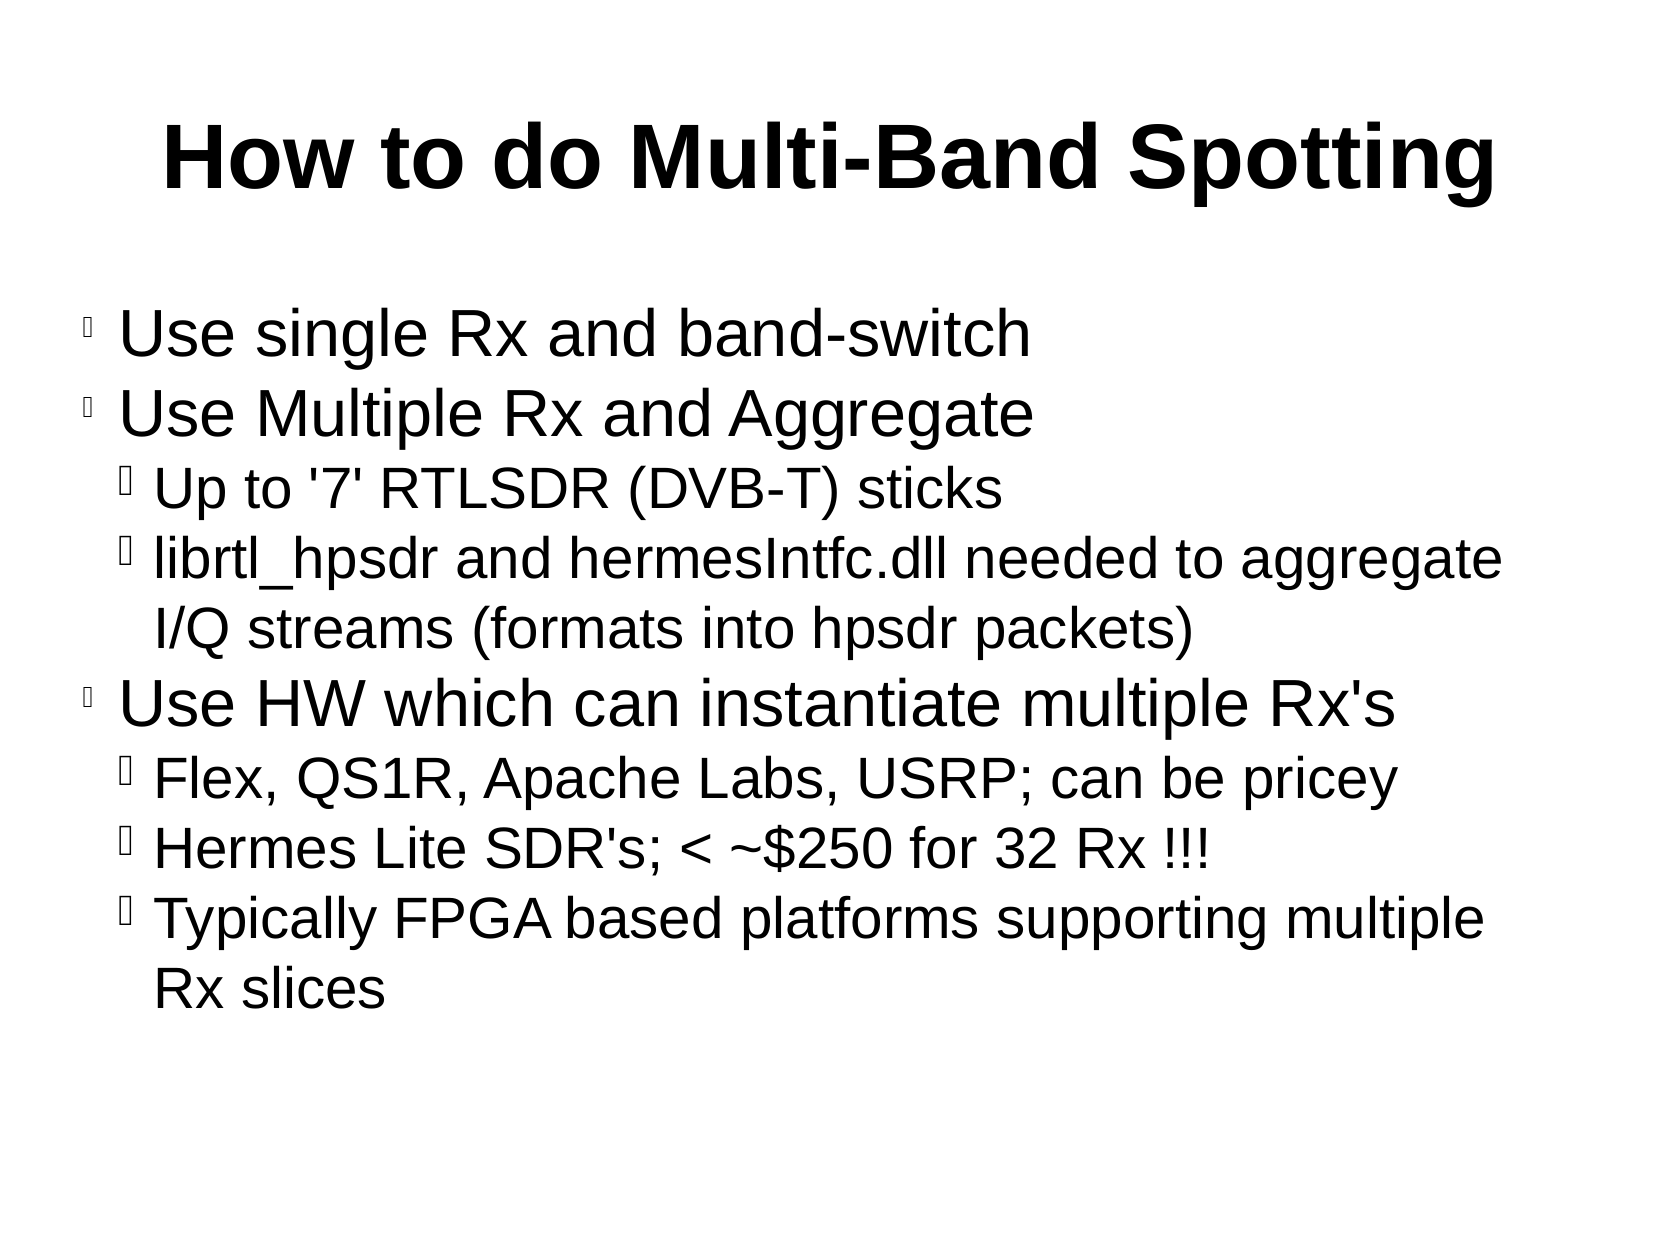

How to do Multi-Band Spotting
Use single Rx and band-switch
Use Multiple Rx and Aggregate
Up to '7' RTLSDR (DVB-T) sticks
librtl_hpsdr and hermesIntfc.dll needed to aggregate I/Q streams (formats into hpsdr packets)
Use HW which can instantiate multiple Rx's
Flex, QS1R, Apache Labs, USRP; can be pricey
Hermes Lite SDR's; < ~$250 for 32 Rx !!!
Typically FPGA based platforms supporting multiple Rx slices